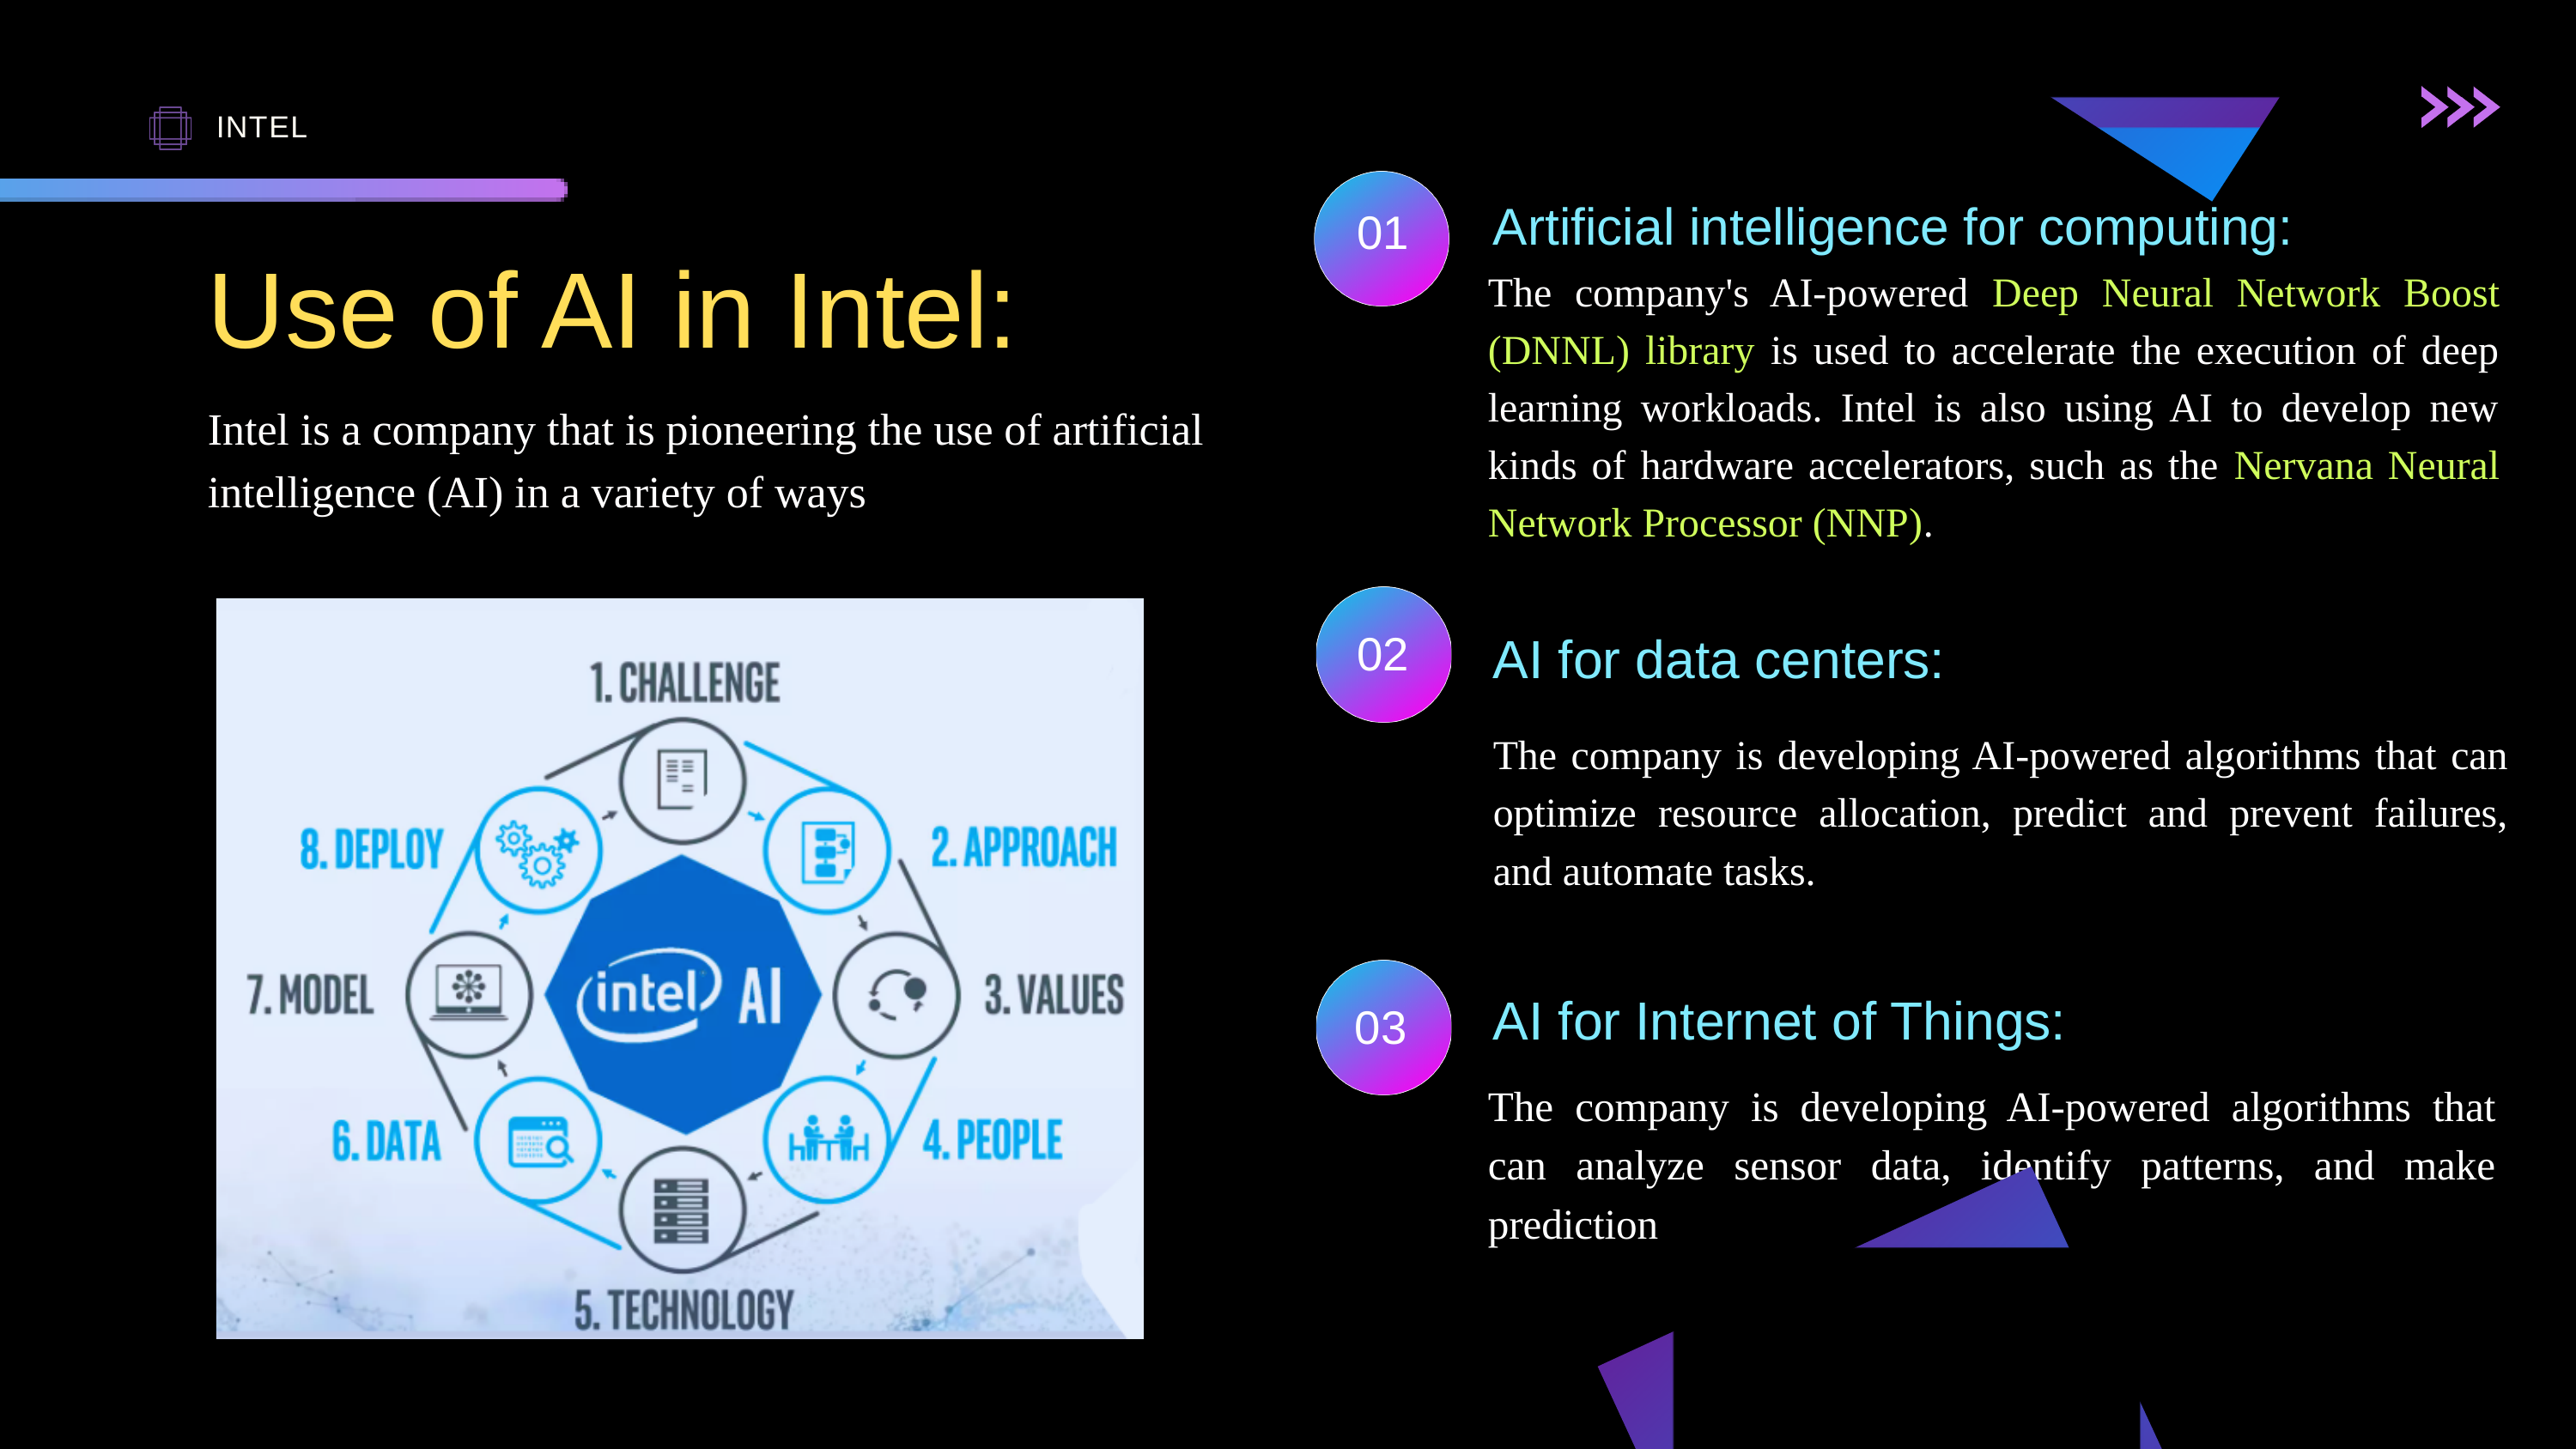

INTEL

Artificial intelligence for computing:

01
Use of AI in Intel:
The company's AI-powered Deep Neural Network Boost (DNNL) library is used to accelerate the execution of deep learning workloads. Intel is also using AI to develop new kinds of hardware accelerators, such as the Nervana Neural Network Processor (NNP).
Intel is a company that is pioneering the use of artificial intelligence (AI) in a variety of ways

AI for data centers:
02
The company is developing AI-powered algorithms that can optimize resource allocation, predict and prevent failures, and automate tasks.

AI for Internet of Things:
03
The company is developing AI-powered algorithms that can analyze sensor data, identify patterns, and make prediction